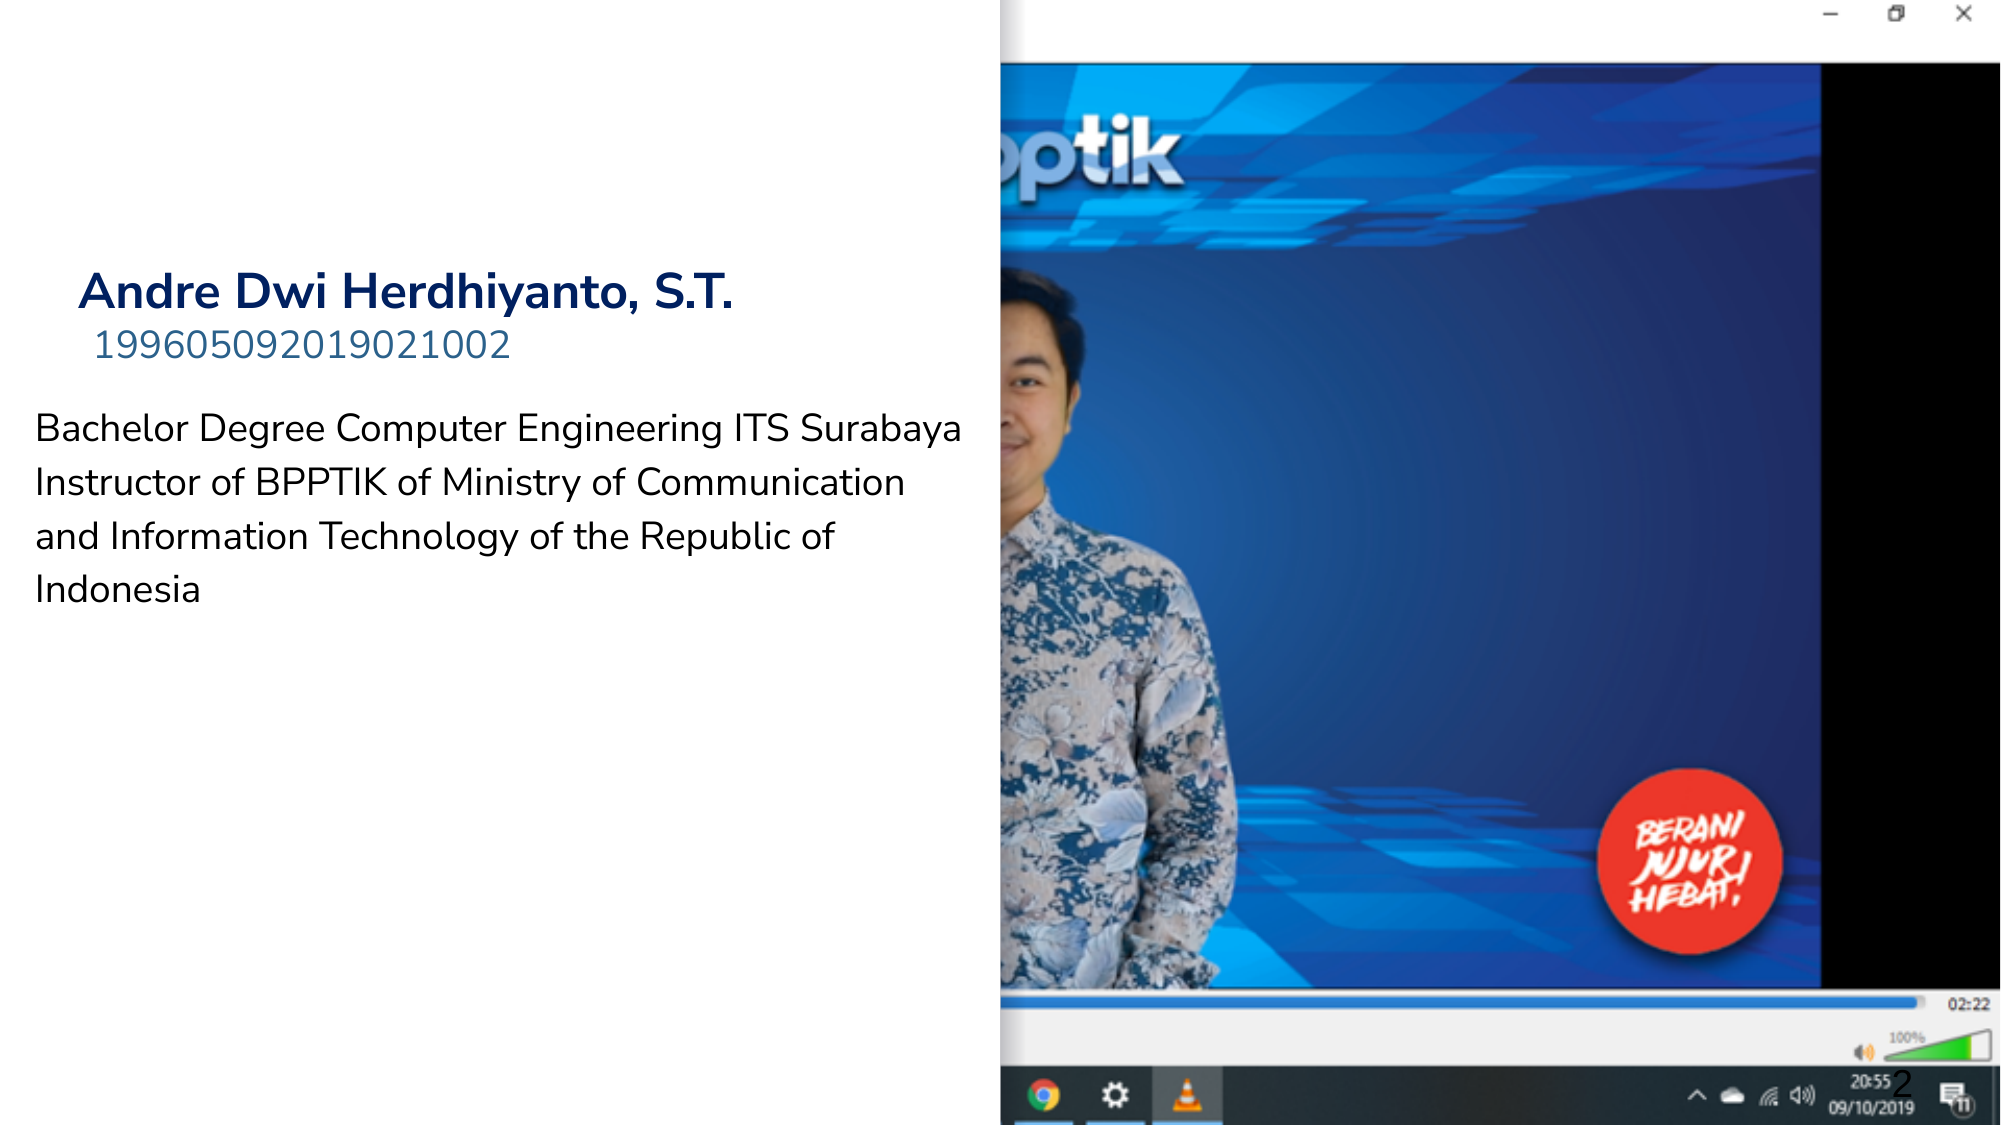

# Andre Dwi Herdhiyanto, S.T.
199605092019021002
Bachelor Degree Computer Engineering ITS Surabaya
Instructor of BPPTIK of Ministry of Communication and Information Technology of the Republic of Indonesia
2